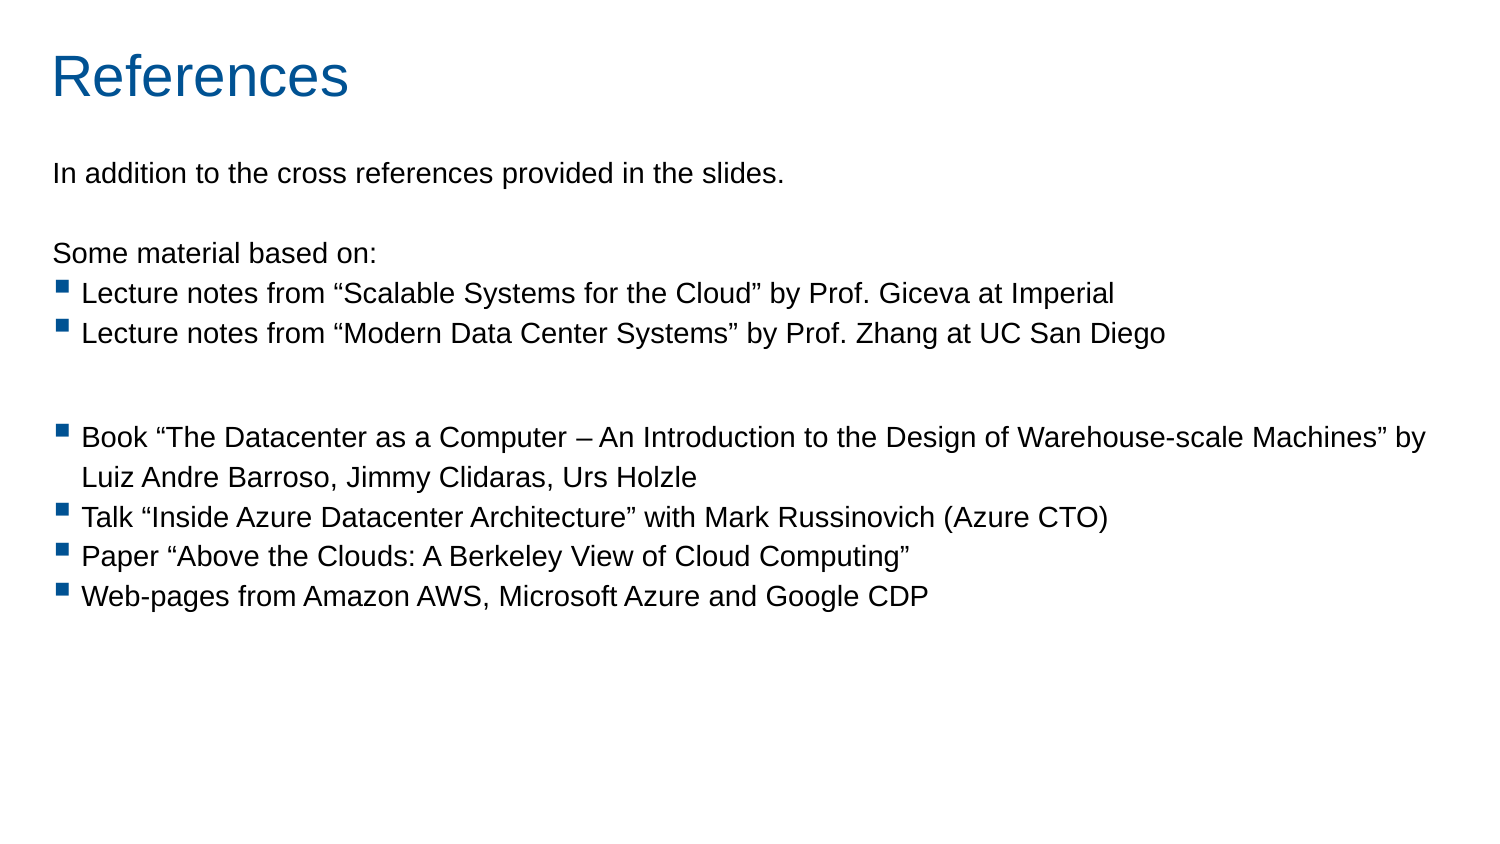

# References
In addition to the cross references provided in the slides.

Some material based on:
Lecture notes from “Scalable Systems for the Cloud” by Prof. Giceva at Imperial
Lecture notes from “Modern Data Center Systems” by Prof. Zhang at UC San Diego

Book “The Datacenter as a Computer – An Introduction to the Design of Warehouse-scale Machines” by Luiz Andre Barroso, Jimmy Clidaras, Urs Holzle
Talk “Inside Azure Datacenter Architecture” with Mark Russinovich (Azure CTO)
Paper “Above the Clouds: A Berkeley View of Cloud Computing”
Web-pages from Amazon AWS, Microsoft Azure and Google CDP

44